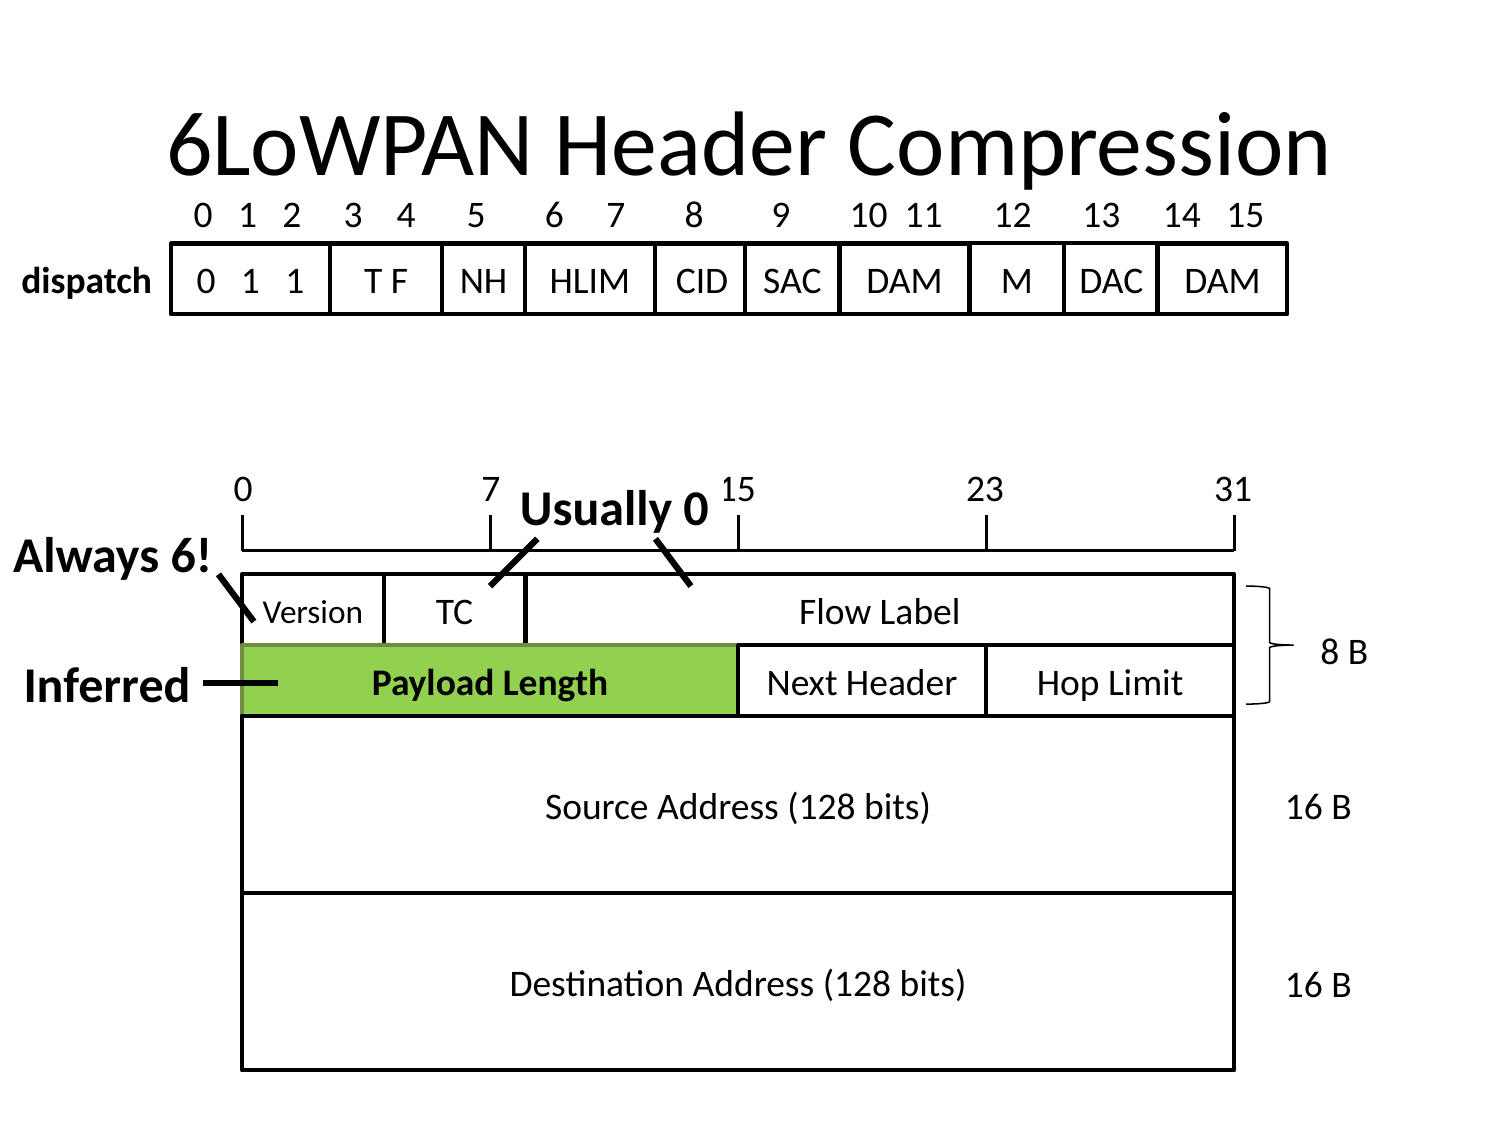

# 6LoWPAN Header Compression
0   1   2     3    4      5       6     7       8        9       10  11      12      13     14   15
M
DAC
0   1   1
T F
NH
HLIM
CID
SAC
DAM
DAM
dispatch
0
7
15
23
31
Usually 0
Always 6!
Version
TC
Flow Label

8 B
Inferred
Payload Length
Next Header
Hop Limit
Source Address (128 bits)
16 B
Destination Address (128 bits)
16 B